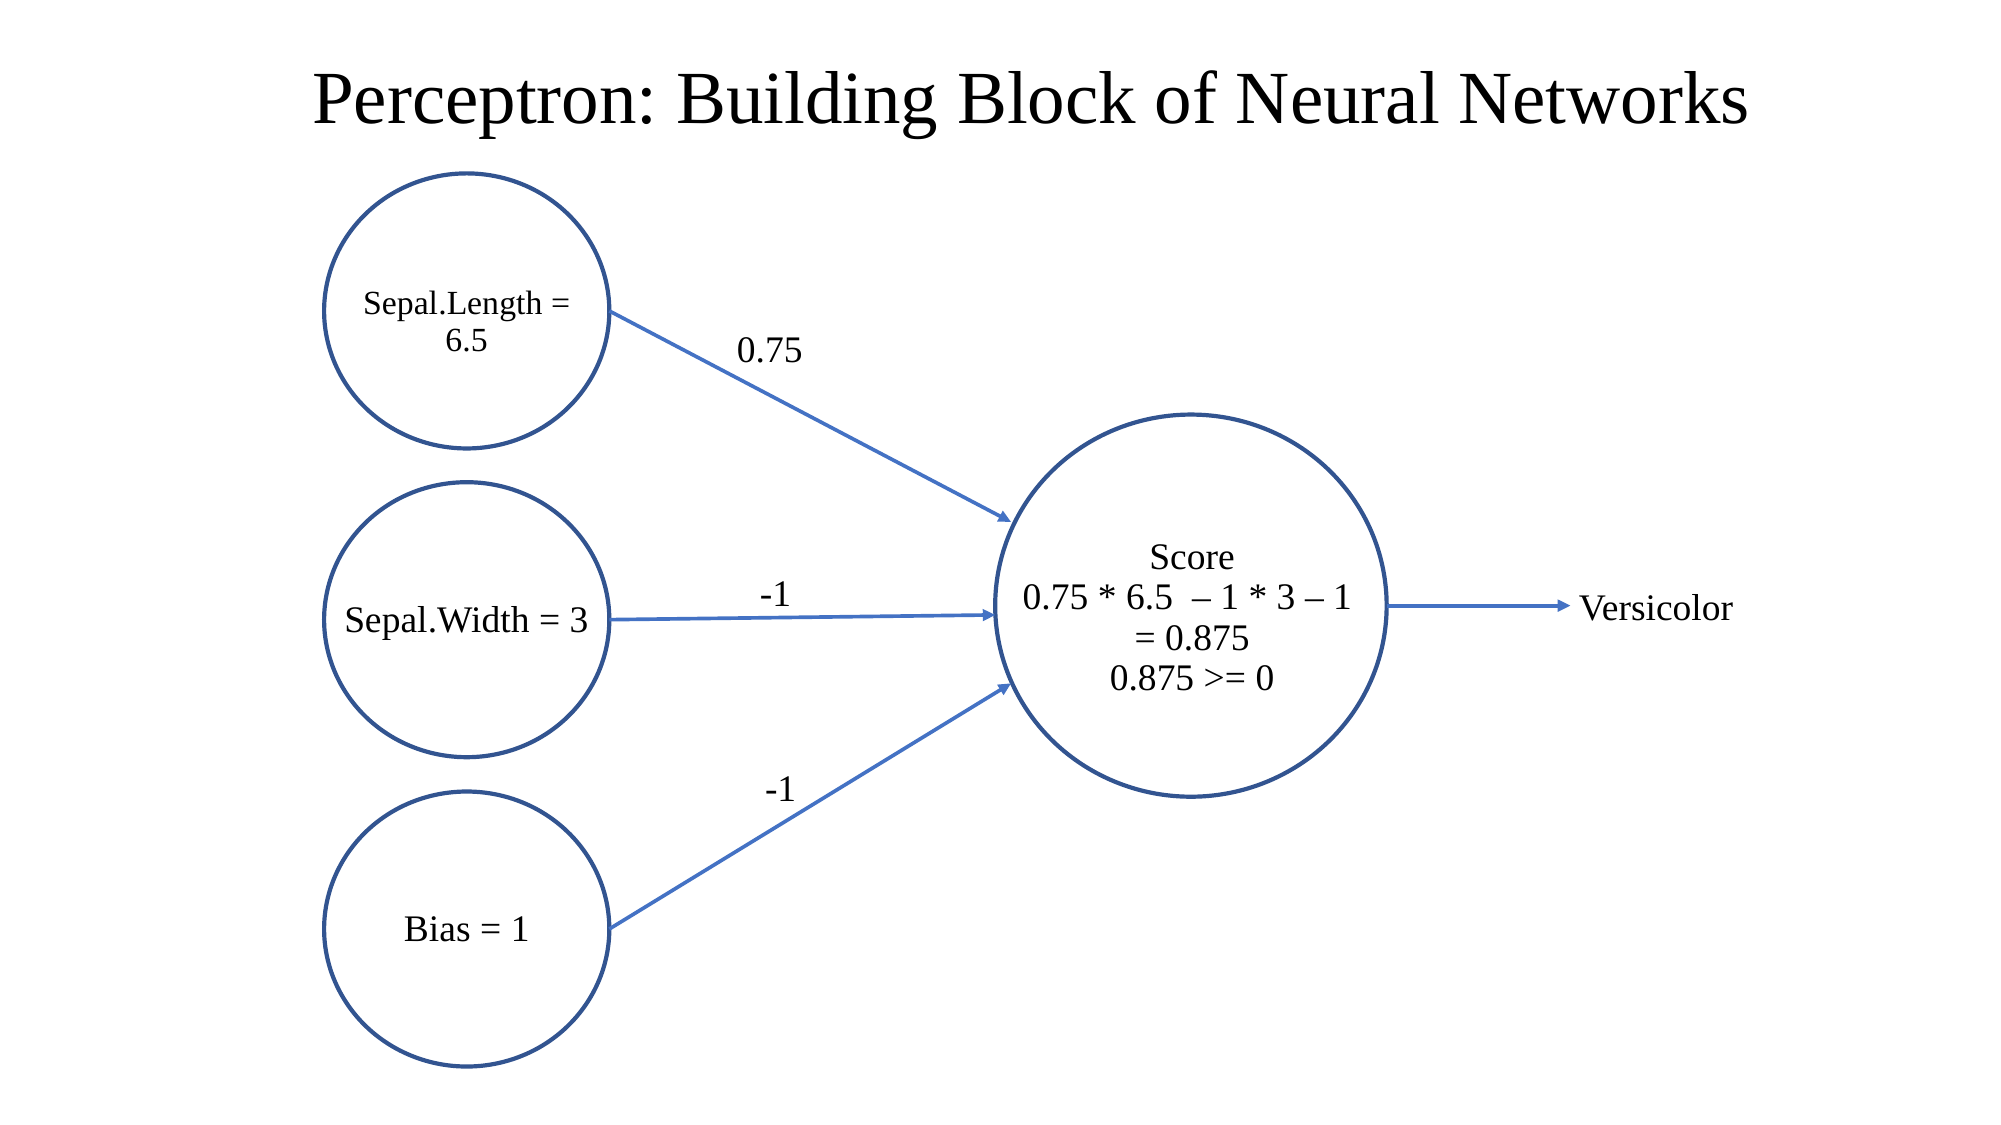

# Perceptron: Building Block of Neural Networks

Sepal.Length = 6.5
0.75

Score
0.75 * 6.5  – 1 * 3 – 1
= 0.875
0.875 >= 0
-1
Versicolor
Sepal.Width = 3
-1

Bias = 1